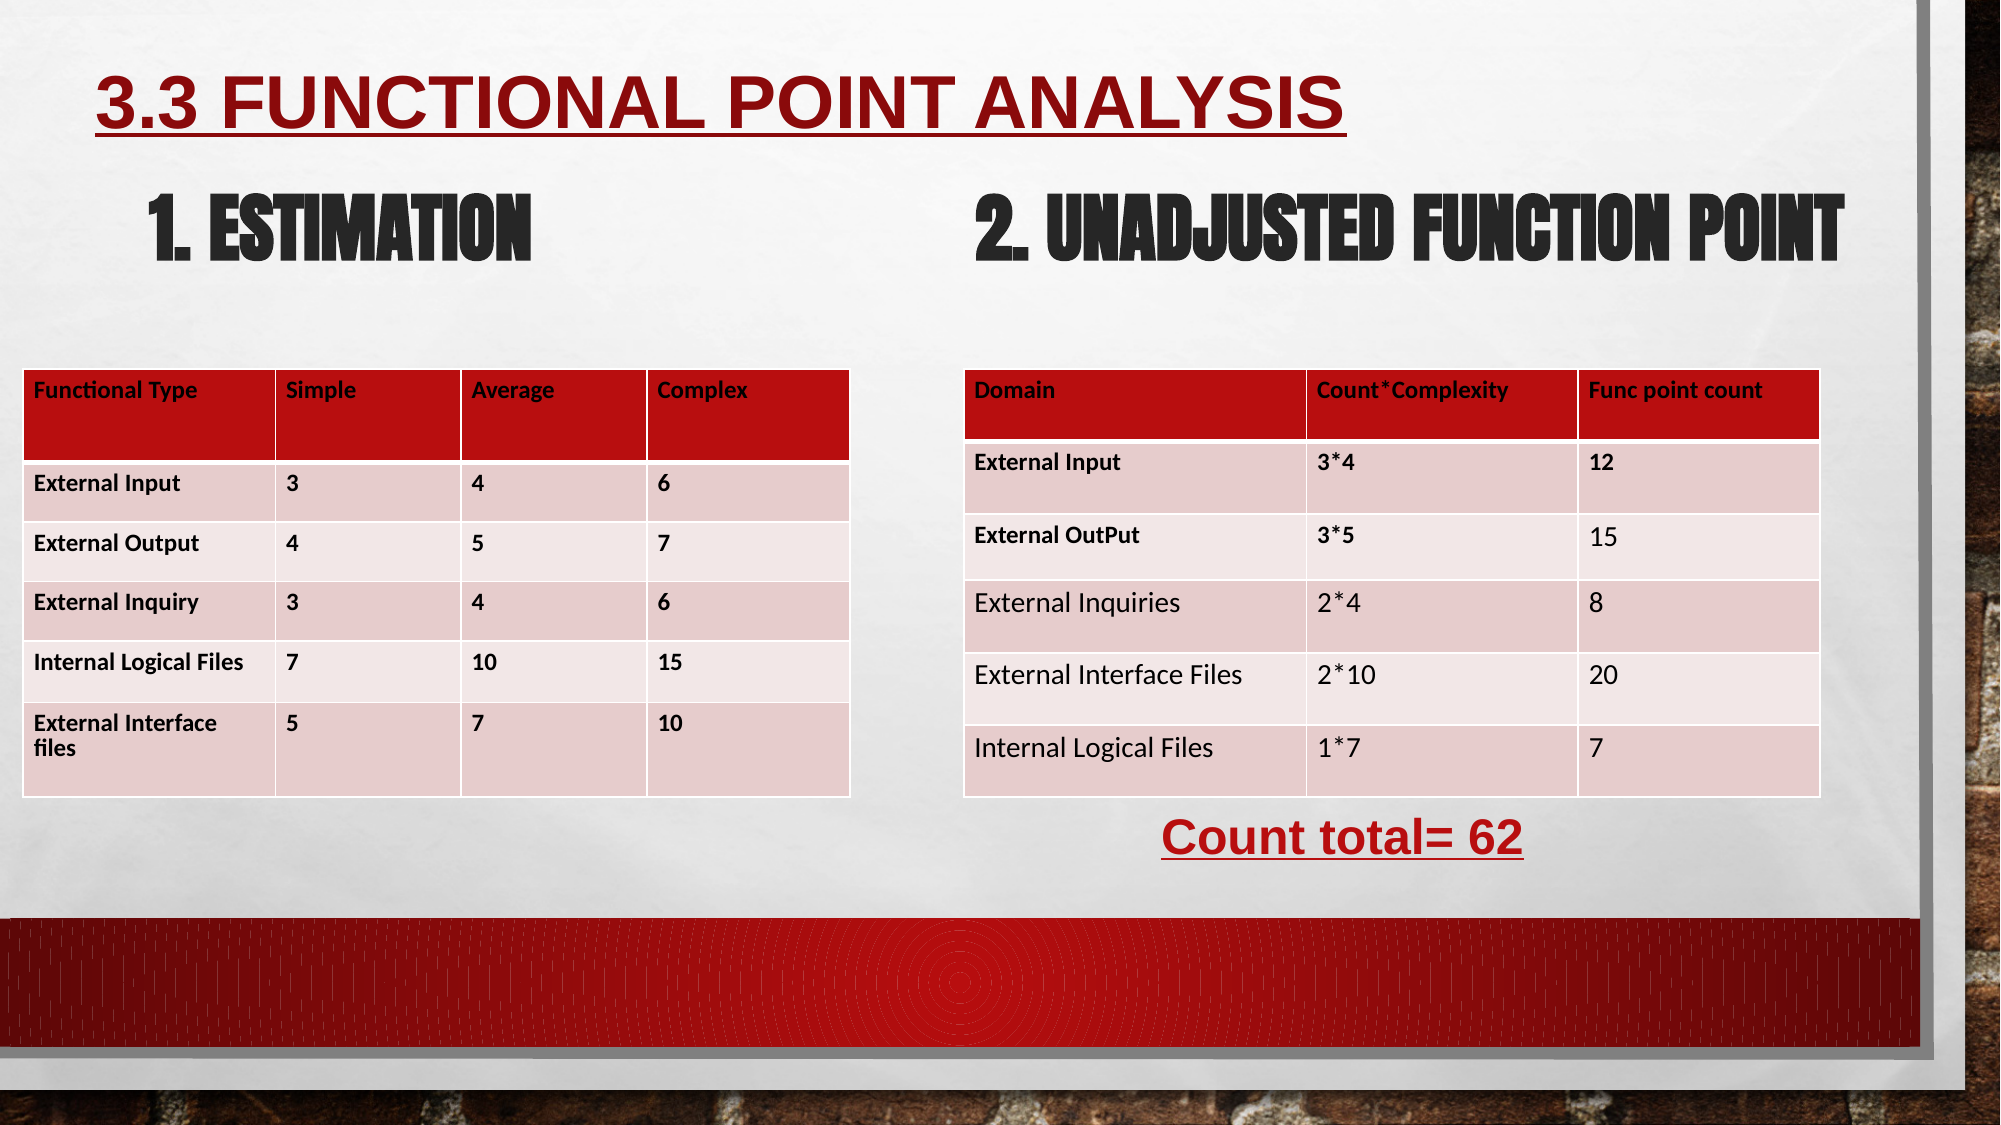

3.3 FUNCTIONAL POINT ANALYSIS
1. ESTIMATION
2. UNADJUSTED FUNCTION POINT
| Domain | Count\*Complexity | Func point count |
| --- | --- | --- |
| External Input | 3\*4 | 12 |
| External OutPut | 3\*5 | 15 |
| External Inquiries | 2\*4 | 8 |
| External Interface Files | 2\*10 | 20 |
| Internal Logical Files | 1\*7 | 7 |
| Functional Type | Simple | Average | Complex |
| --- | --- | --- | --- |
| External Input | 3 | 4 | 6 |
| External Output | 4 | 5 | 7 |
| External Inquiry | 3 | 4 | 6 |
| Internal Logical Files | 7 | 10 | 15 |
| External Interface files | 5 | 7 | 10 |
Count total= 62